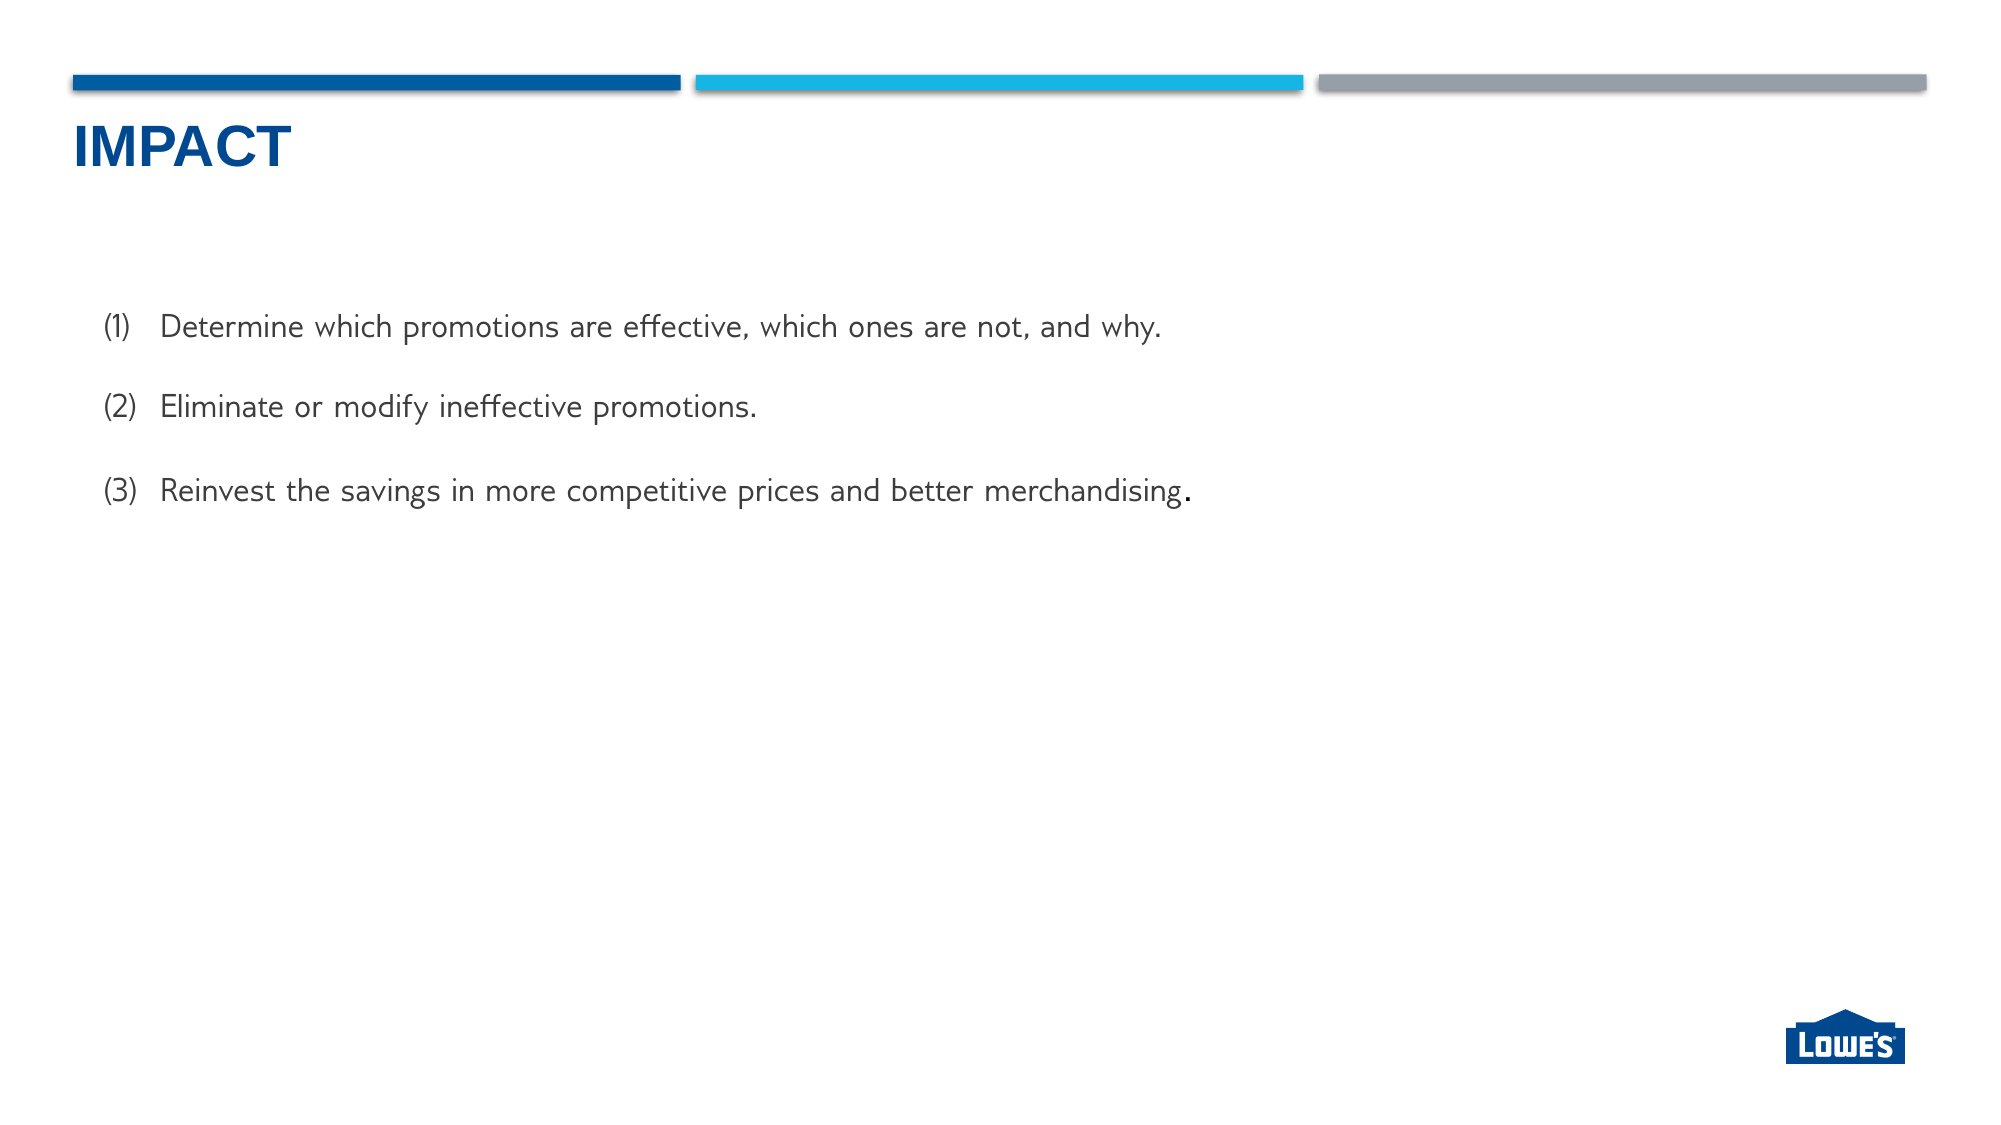

# Impact
Determine which promotions are effective, which ones are not, and why.

Eliminate or modify ineffective promotions.

Reinvest the savings in more competitive prices and better merchandising.